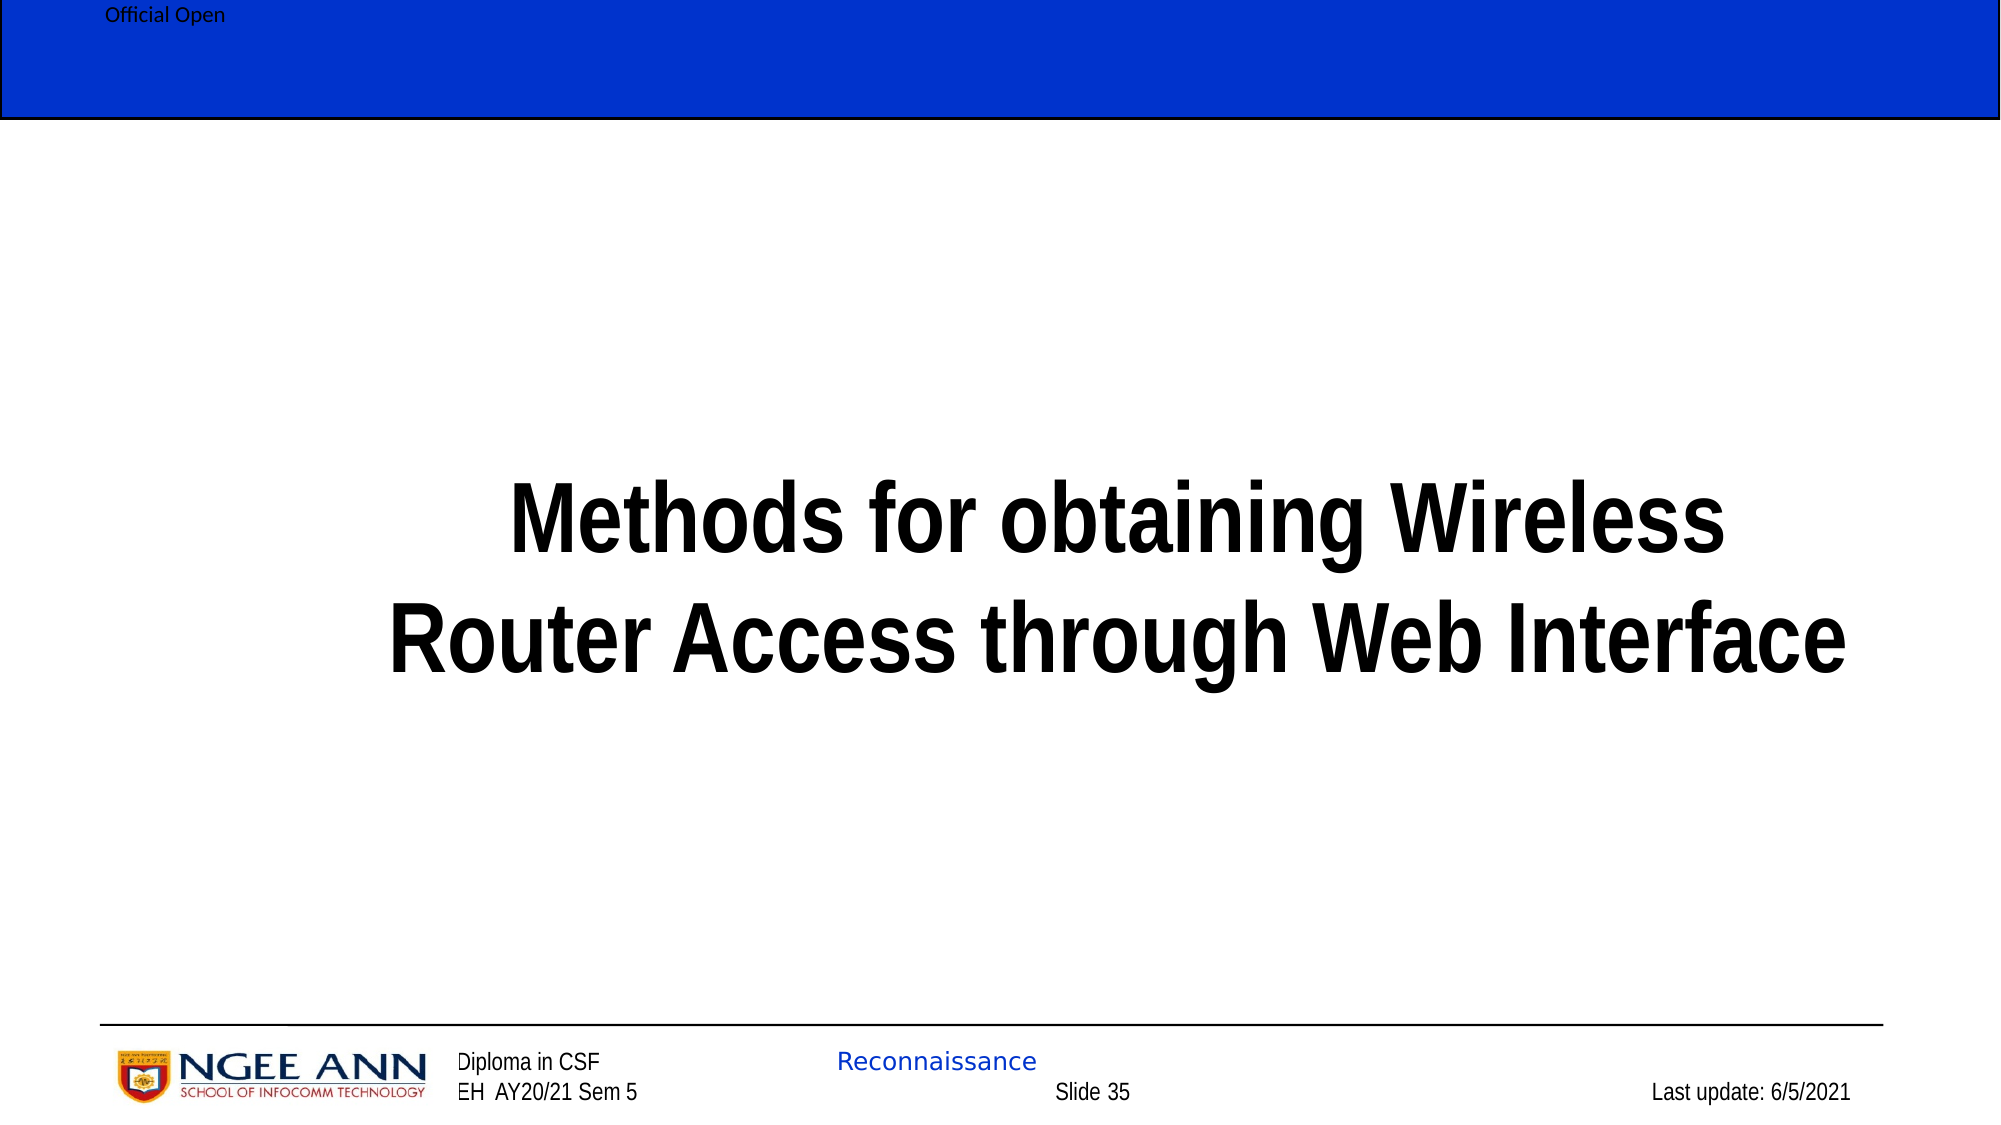

Methods for obtaining Wireless Router Access through Web Interface